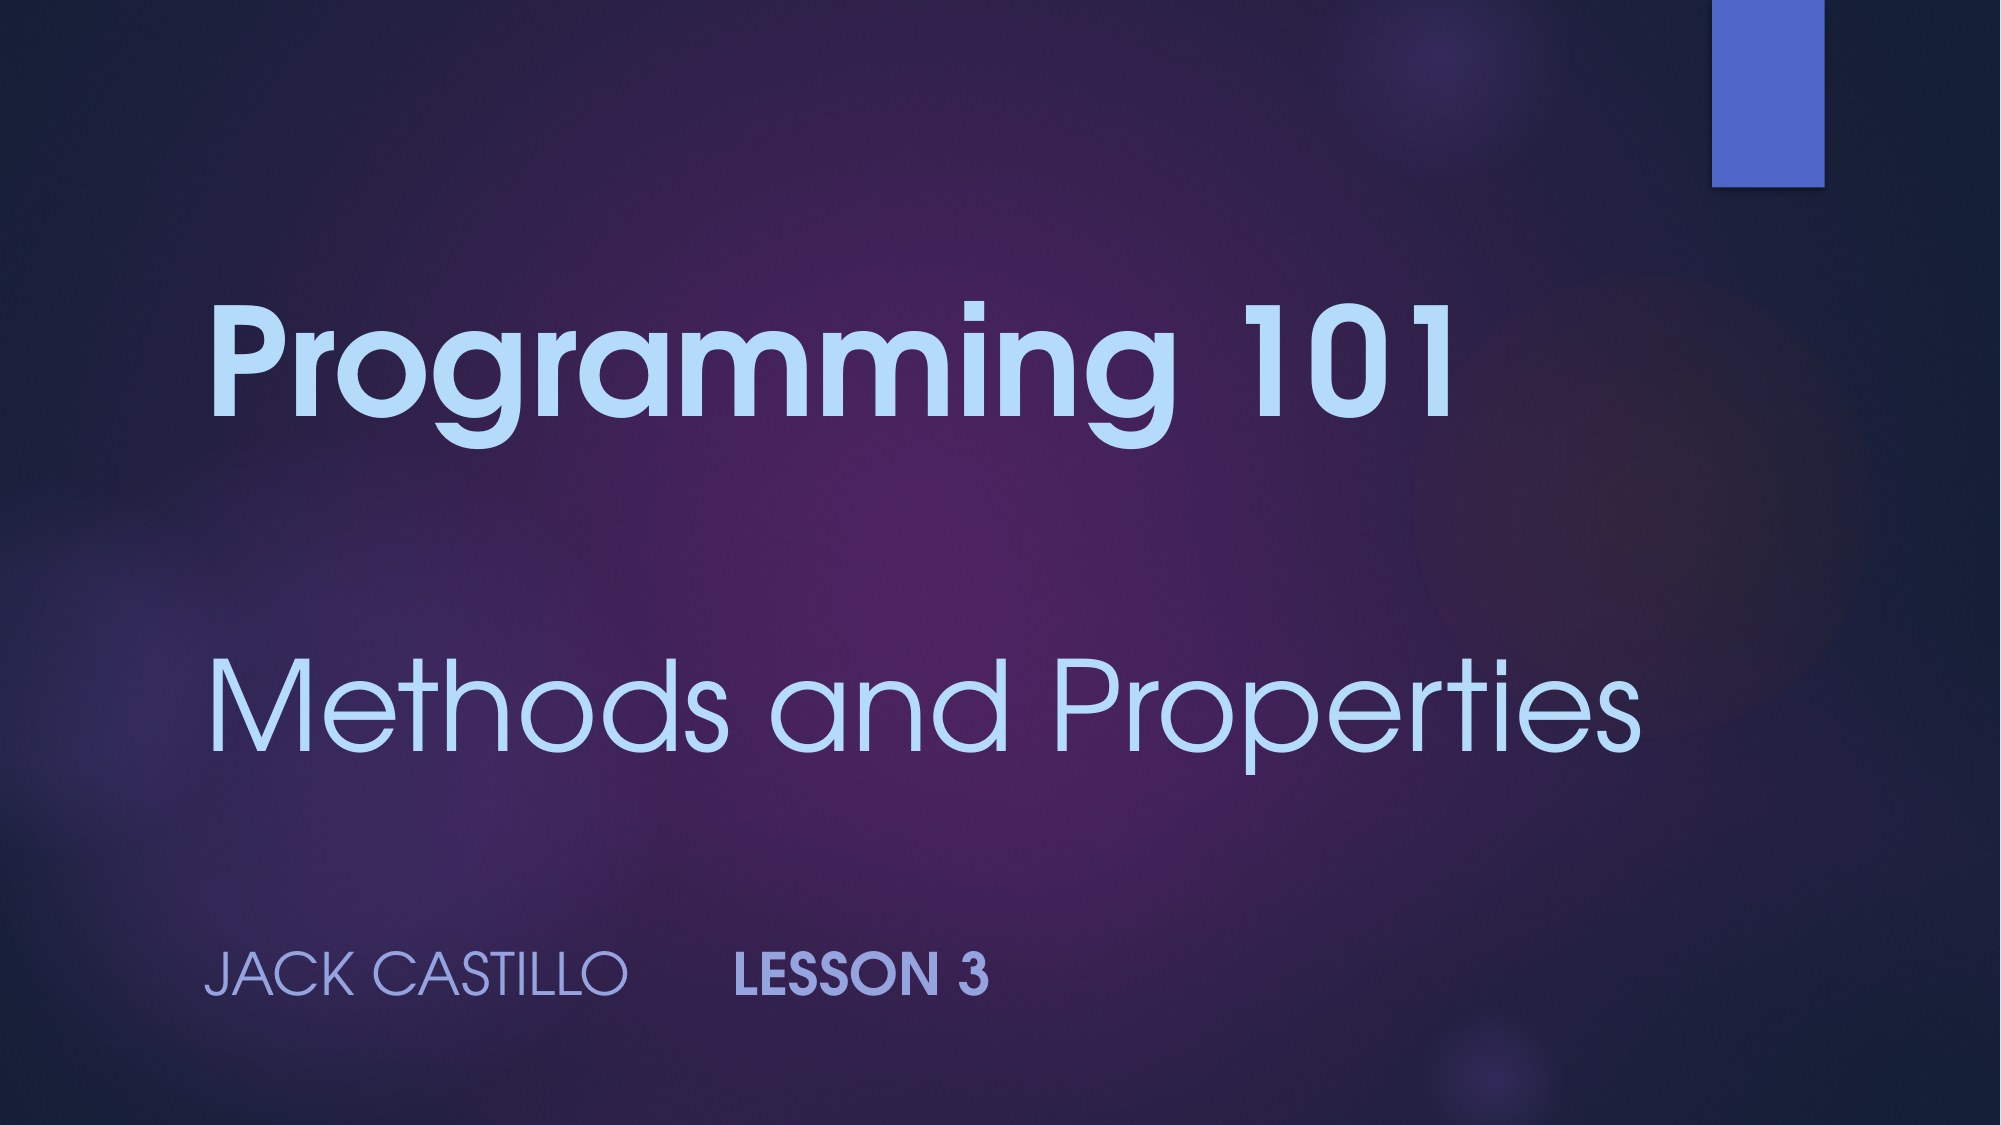

# Programming 101 Methods and Properties
Jack Castillo								Lesson 3